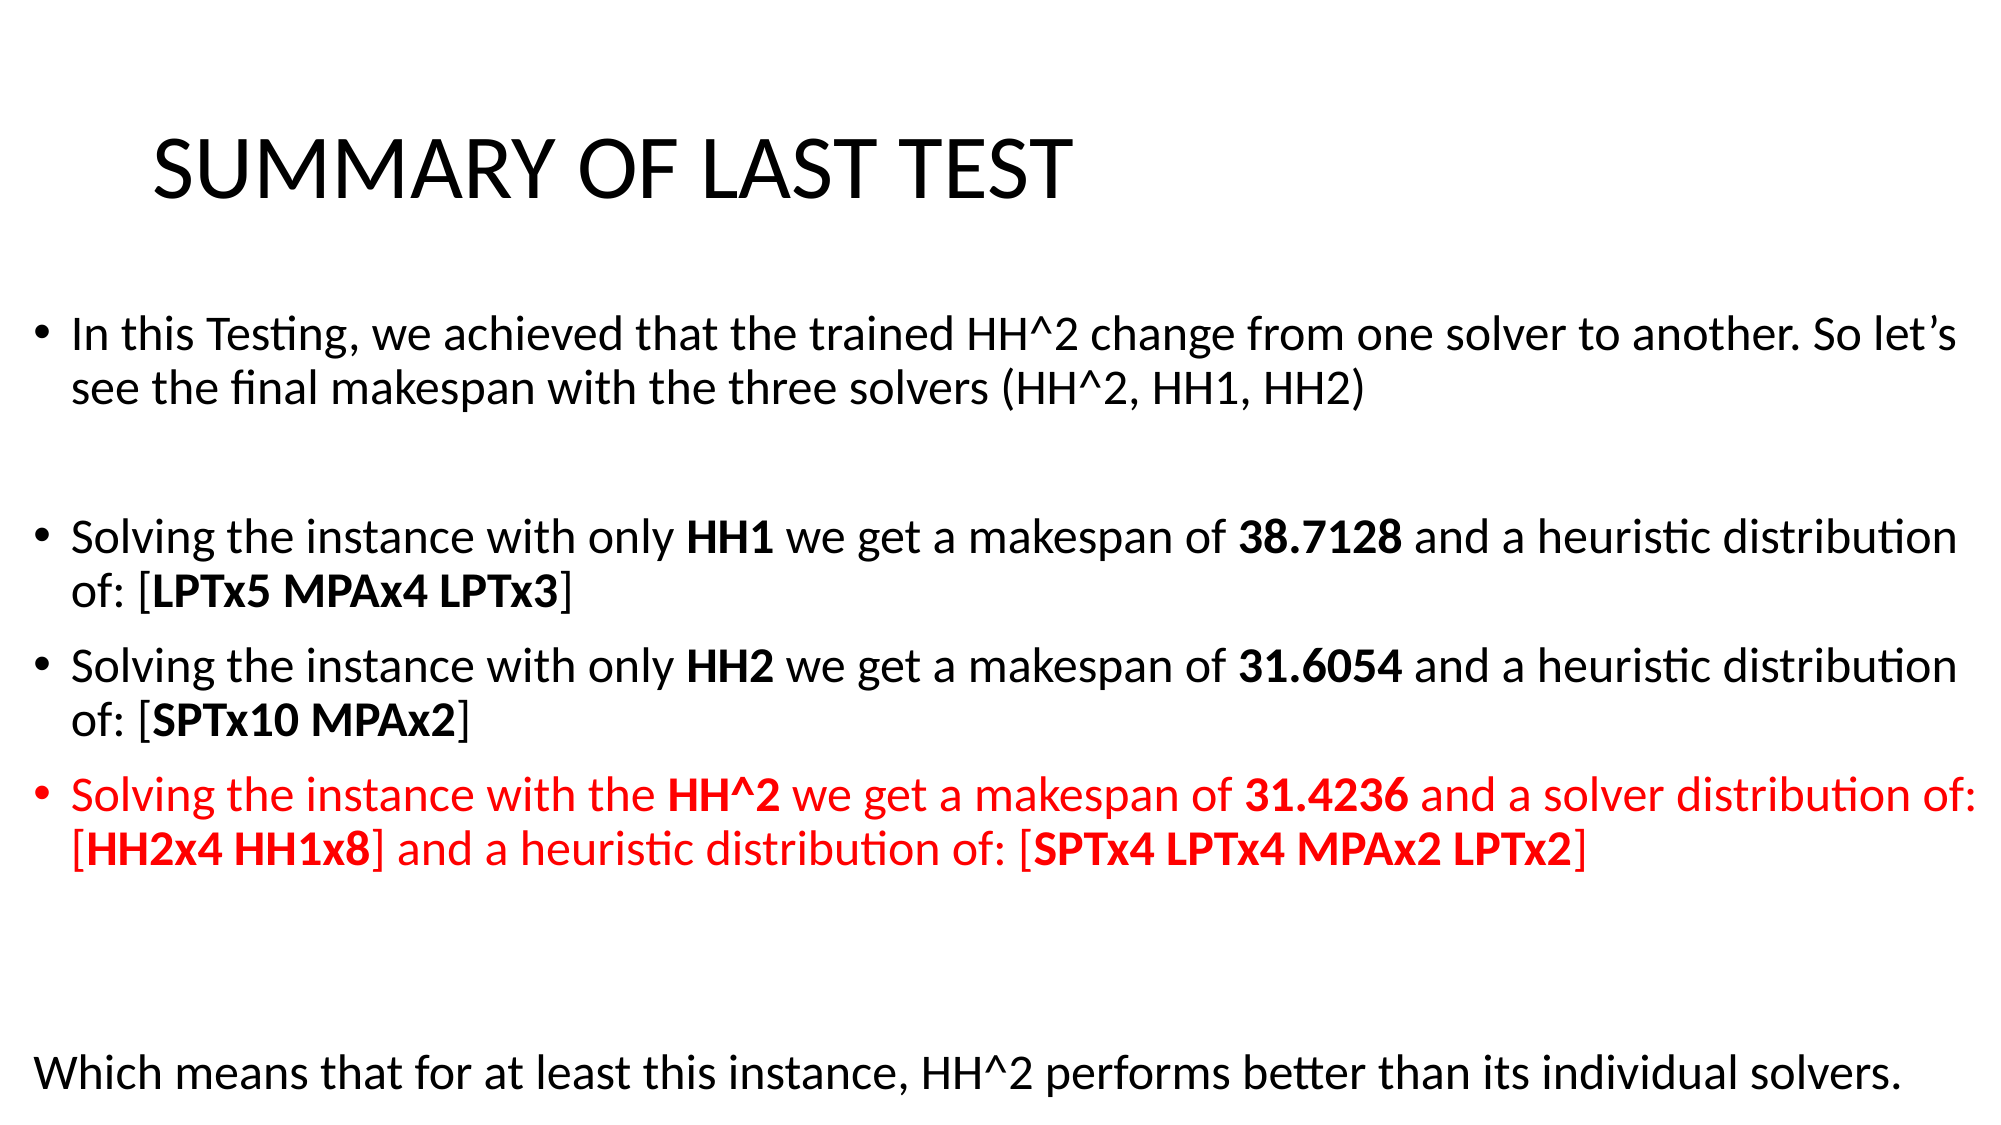

# SUMMARY OF LAST TEST
In this Testing, we achieved that the trained HH^2 change from one solver to another. So let’s see the final makespan with the three solvers (HH^2, HH1, HH2)

Solving the instance with only HH1 we get a makespan of 38.7128 and a heuristic distribution of: [LPTx5 MPAx4 LPTx3]
Solving the instance with only HH2 we get a makespan of 31.6054 and a heuristic distribution of: [SPTx10 MPAx2]
Solving the instance with the HH^2 we get a makespan of 31.4236 and a solver distribution of: [HH2x4 HH1x8] and a heuristic distribution of: [SPTx4 LPTx4 MPAx2 LPTx2]

Which means that for at least this instance, HH^2 performs better than its individual solvers.